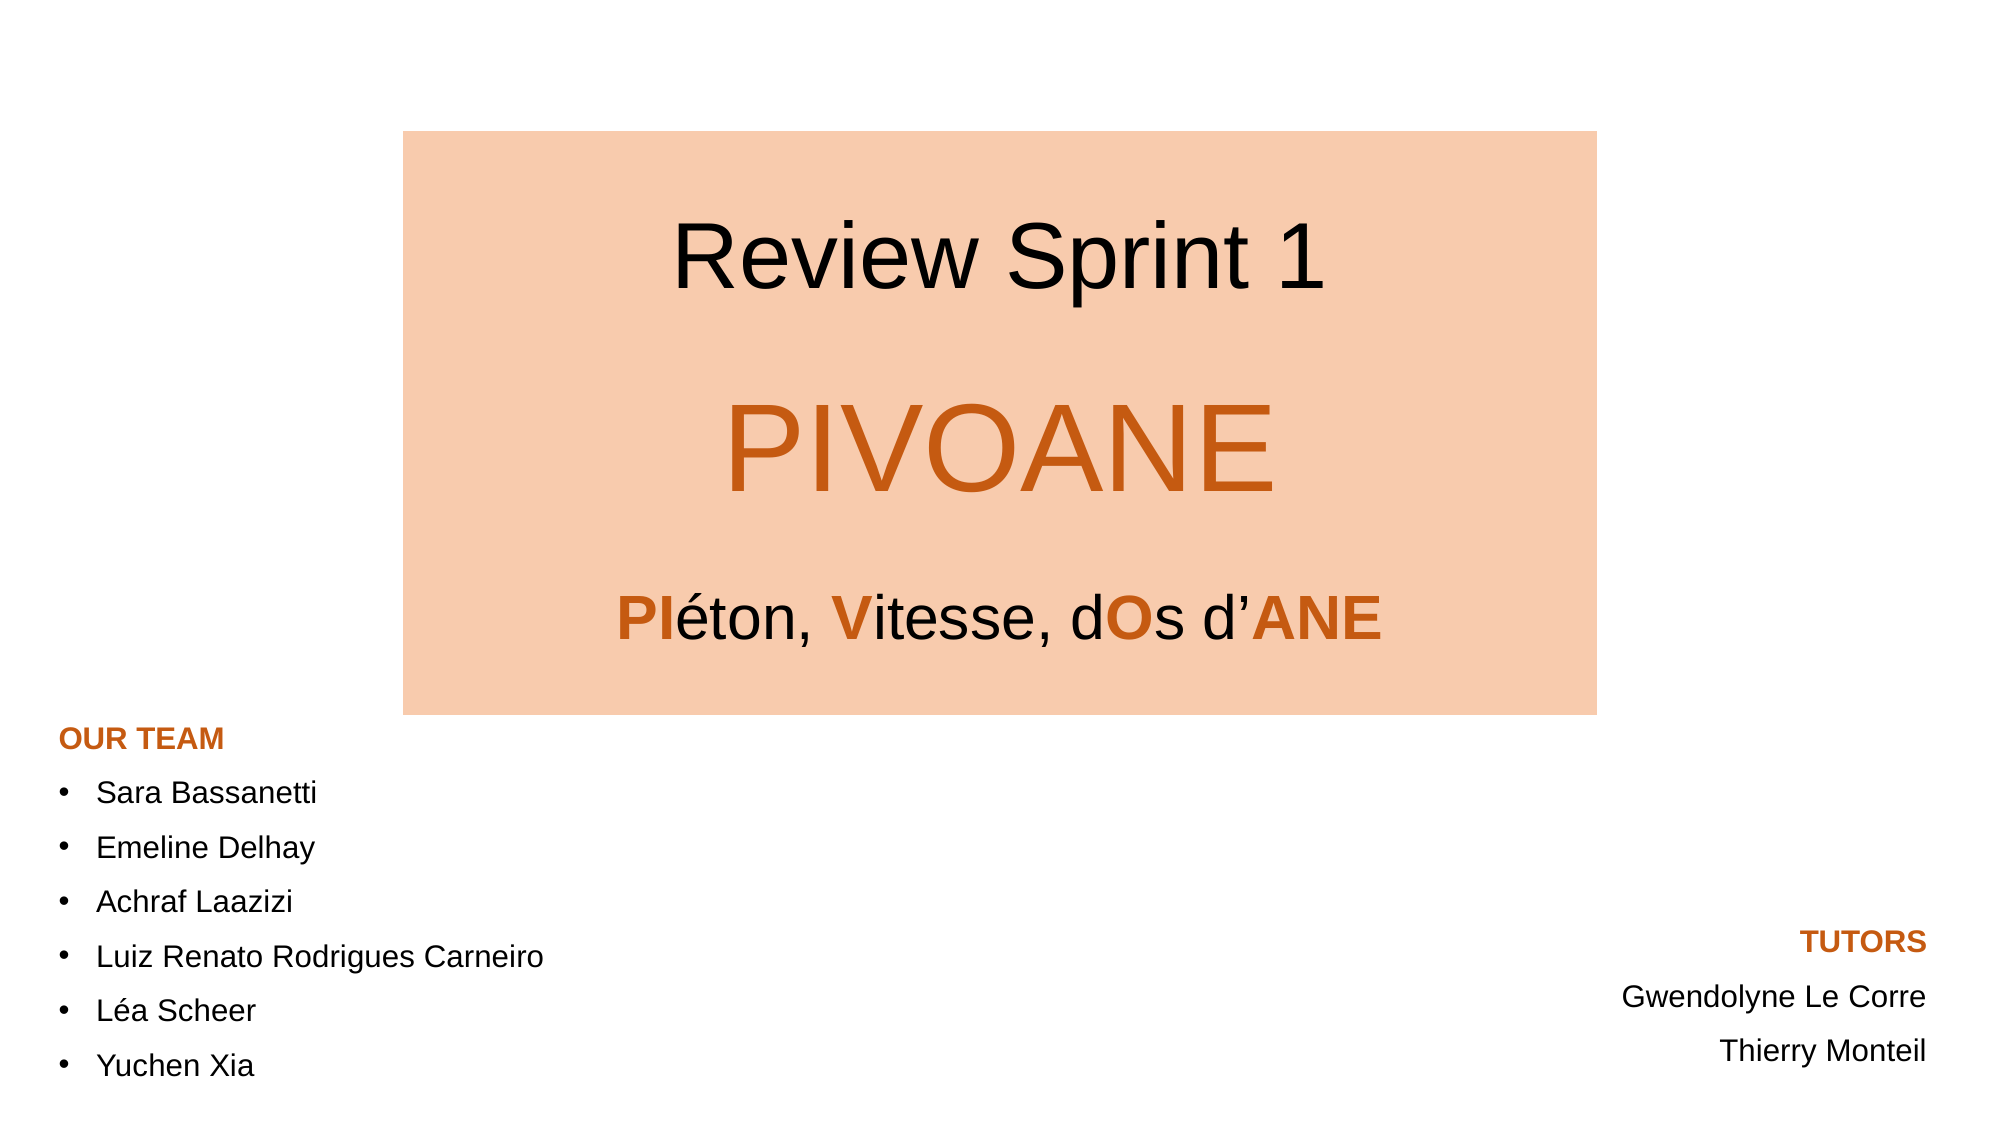

Review Sprint 1
PIVOANE
PIéton, Vitesse, dOs d’ANE
OUR TEAM
Sara Bassanetti
Emeline Delhay
Achraf Laazizi
Luiz Renato Rodrigues Carneiro
Léa Scheer
Yuchen Xia

TUTORS
Gwendolyne Le Corre
Thierry Monteil